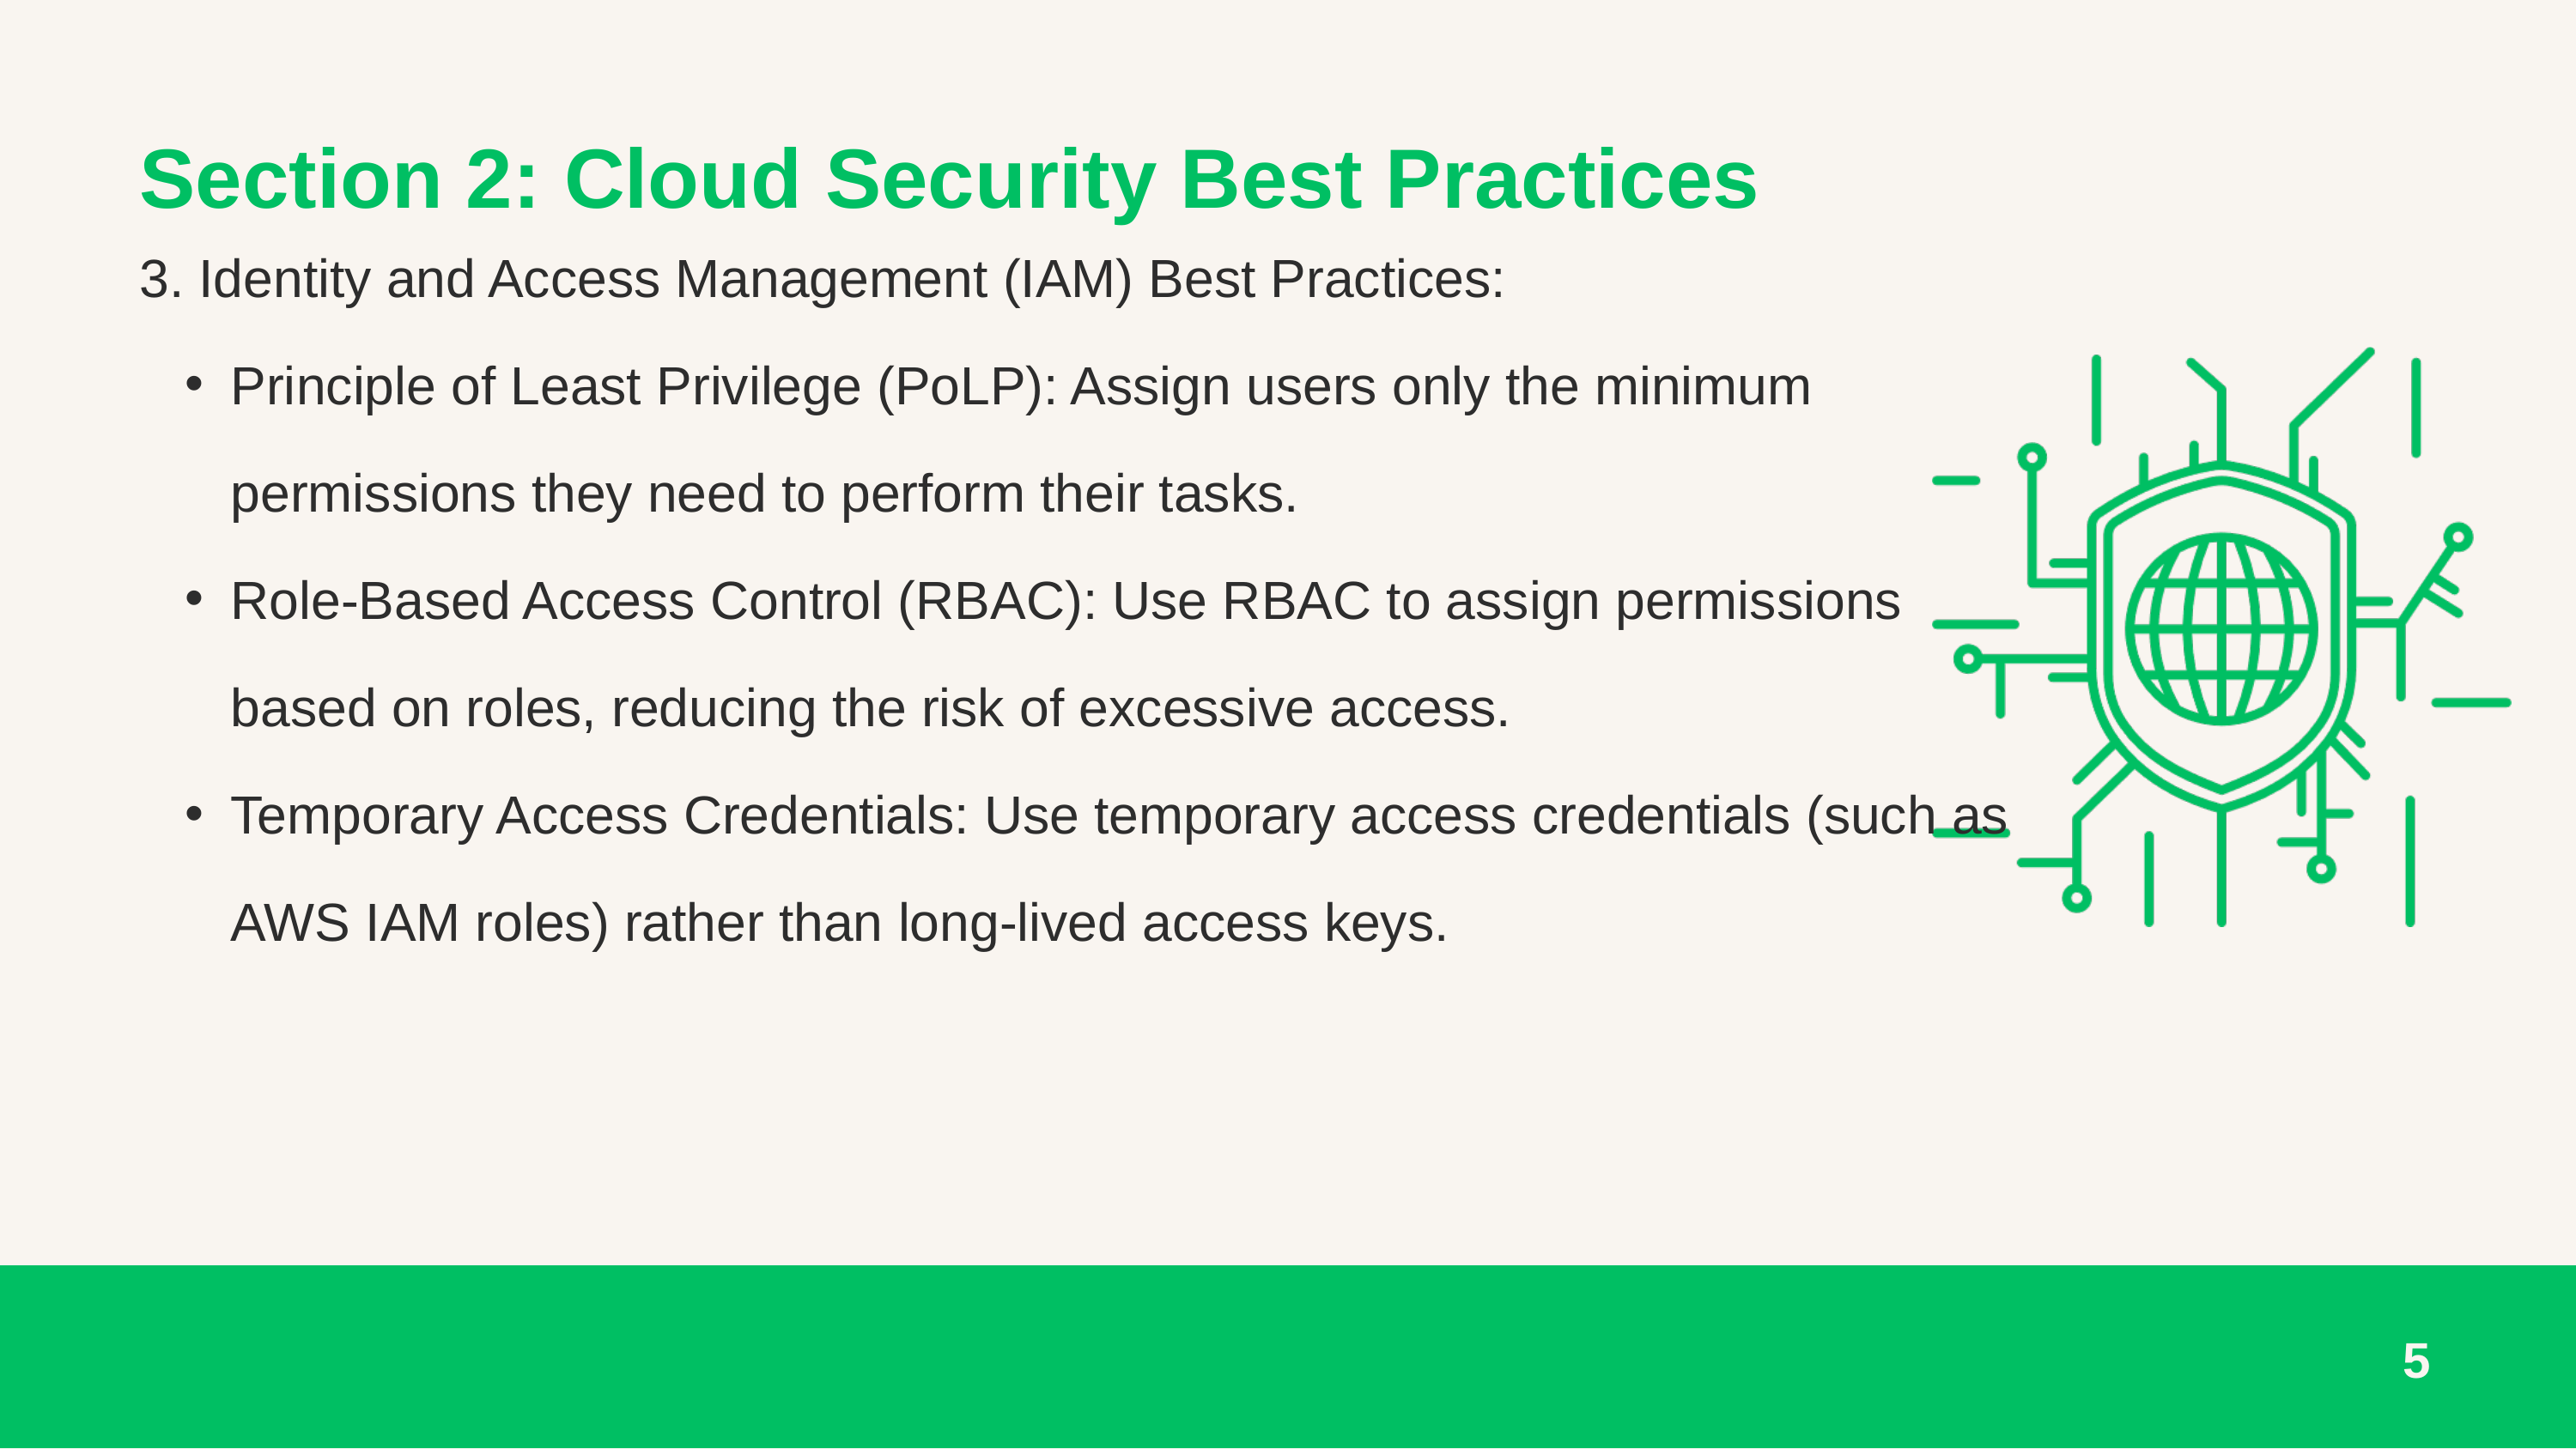

Section 2: Cloud Security Best Practices
3. Identity and Access Management (IAM) Best Practices:
Principle of Least Privilege (PoLP): Assign users only the minimum permissions they need to perform their tasks.
Role-Based Access Control (RBAC): Use RBAC to assign permissions based on roles, reducing the risk of excessive access.
Temporary Access Credentials: Use temporary access credentials (such as AWS IAM roles) rather than long-lived access keys.

5